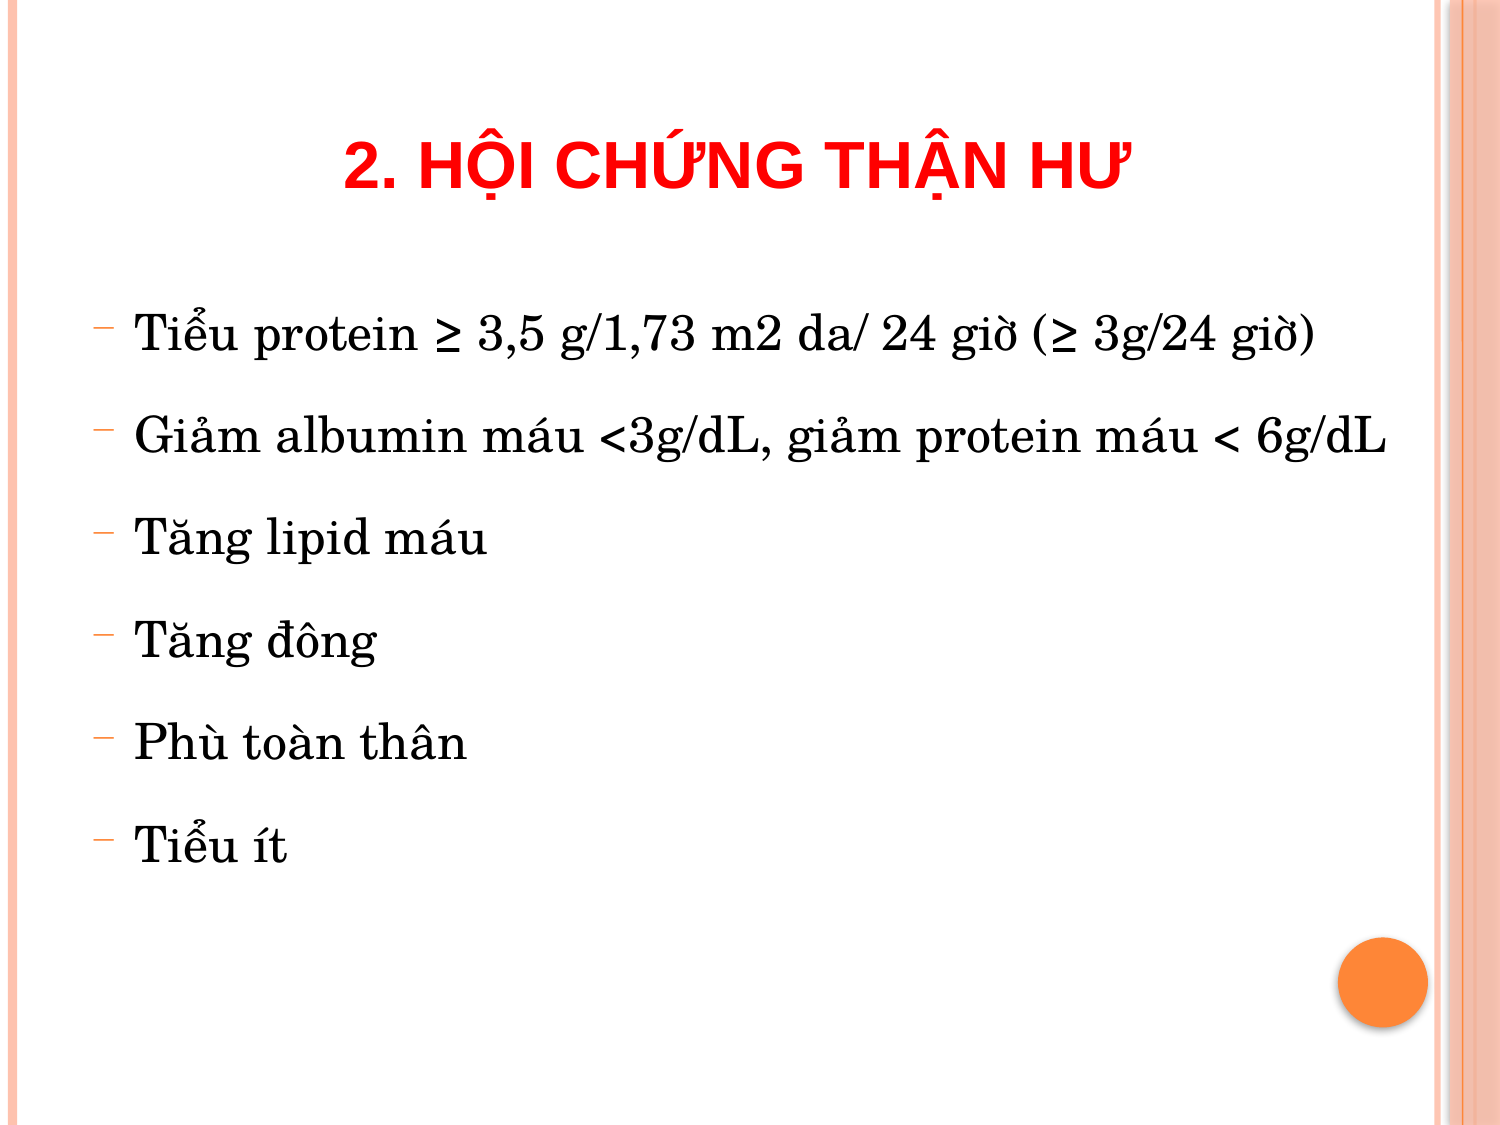

2. HỘI CHỨNG THẬN HƯ
Tiểu protein ≥ 3,5 g/1,73 m2 da/ 24 giờ (≥ 3g/24 giờ)
Giảm albumin máu <3g/dL, giảm protein máu < 6g/dL
Tăng lipid máu
Tăng đông
Phù toàn thân
Tiểu ít